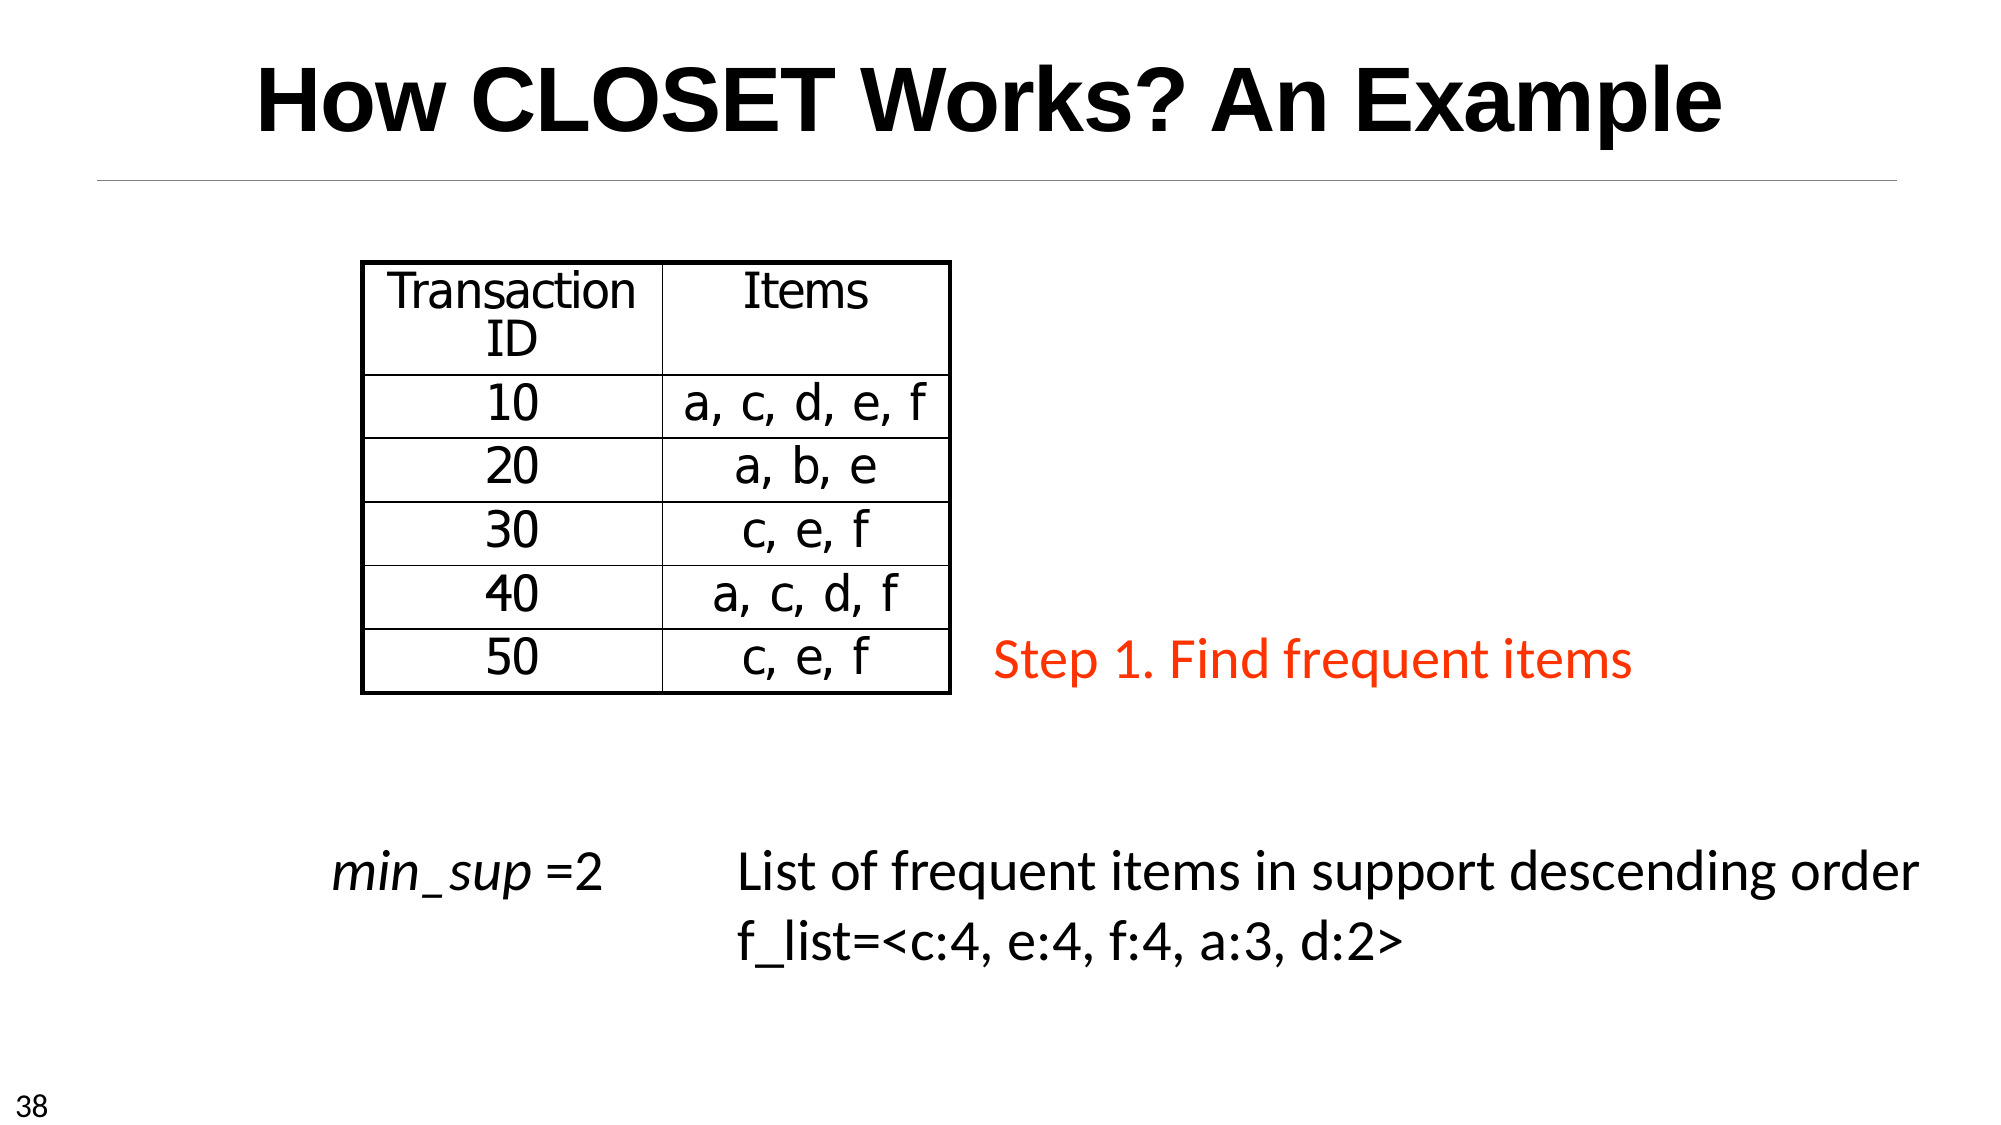

# How CLOSET Works? An Example
| Transaction ID | Items |
| --- | --- |
| 10 | a, c, d, e, f |
| 20 | a, b, e |
| 30 | c, e, f |
| 40 | a, c, d, f |
| 50 | c, e, f |
Step 1. Find frequent items
min_sup =2
List of frequent items in support descending order
f_list=<c:4, e:4, f:4, a:3, d:2>